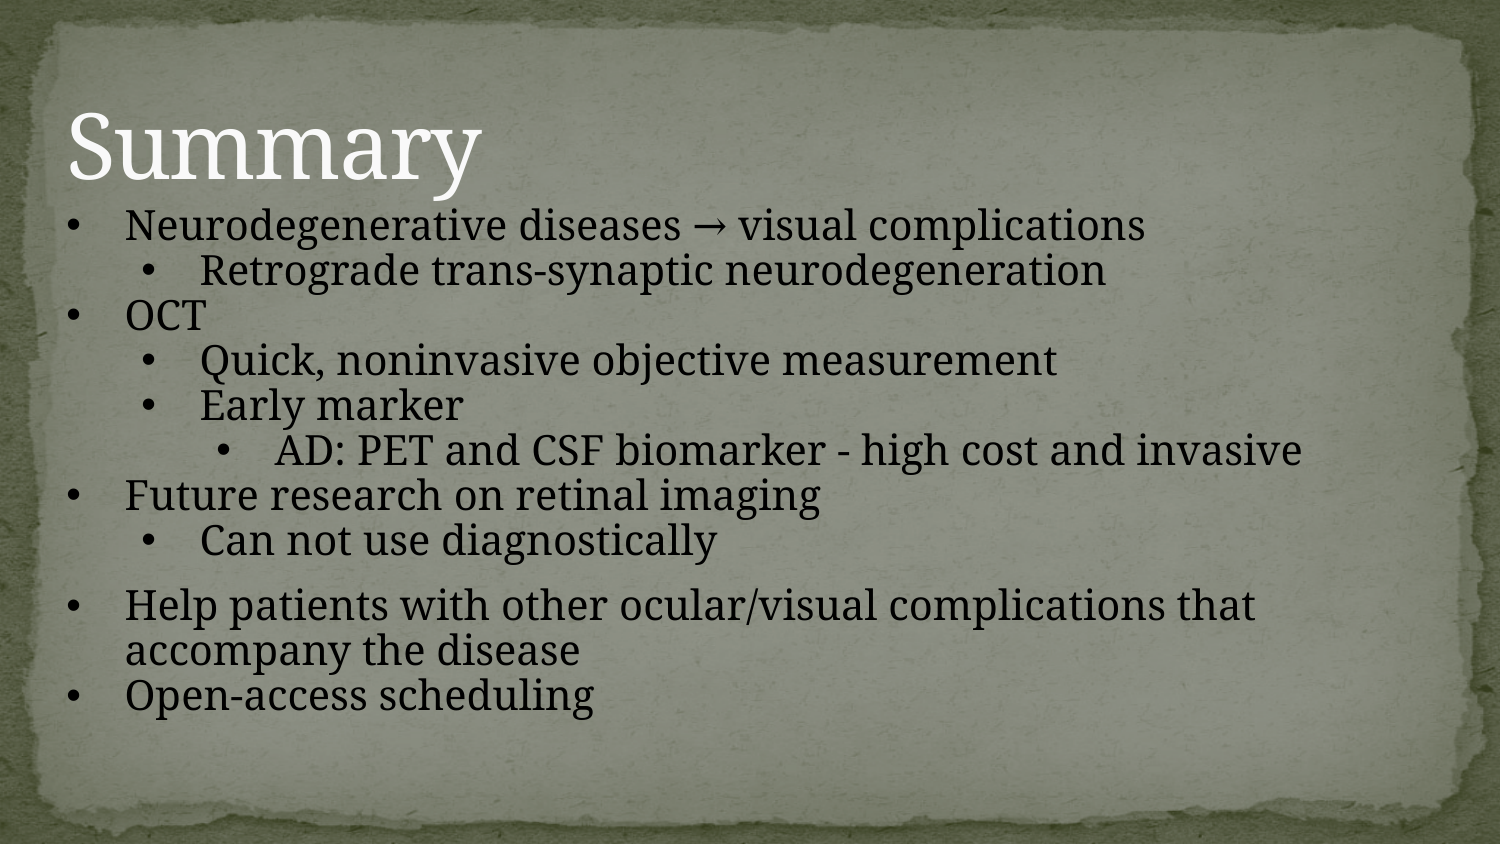

# Summary
Neurodegenerative diseases → visual complications
Retrograde trans-synaptic neurodegeneration
OCT
Quick, noninvasive objective measurement
Early marker
AD: PET and CSF biomarker - high cost and invasive
Future research on retinal imaging
Can not use diagnostically
Help patients with other ocular/visual complications that accompany the disease
Open-access scheduling